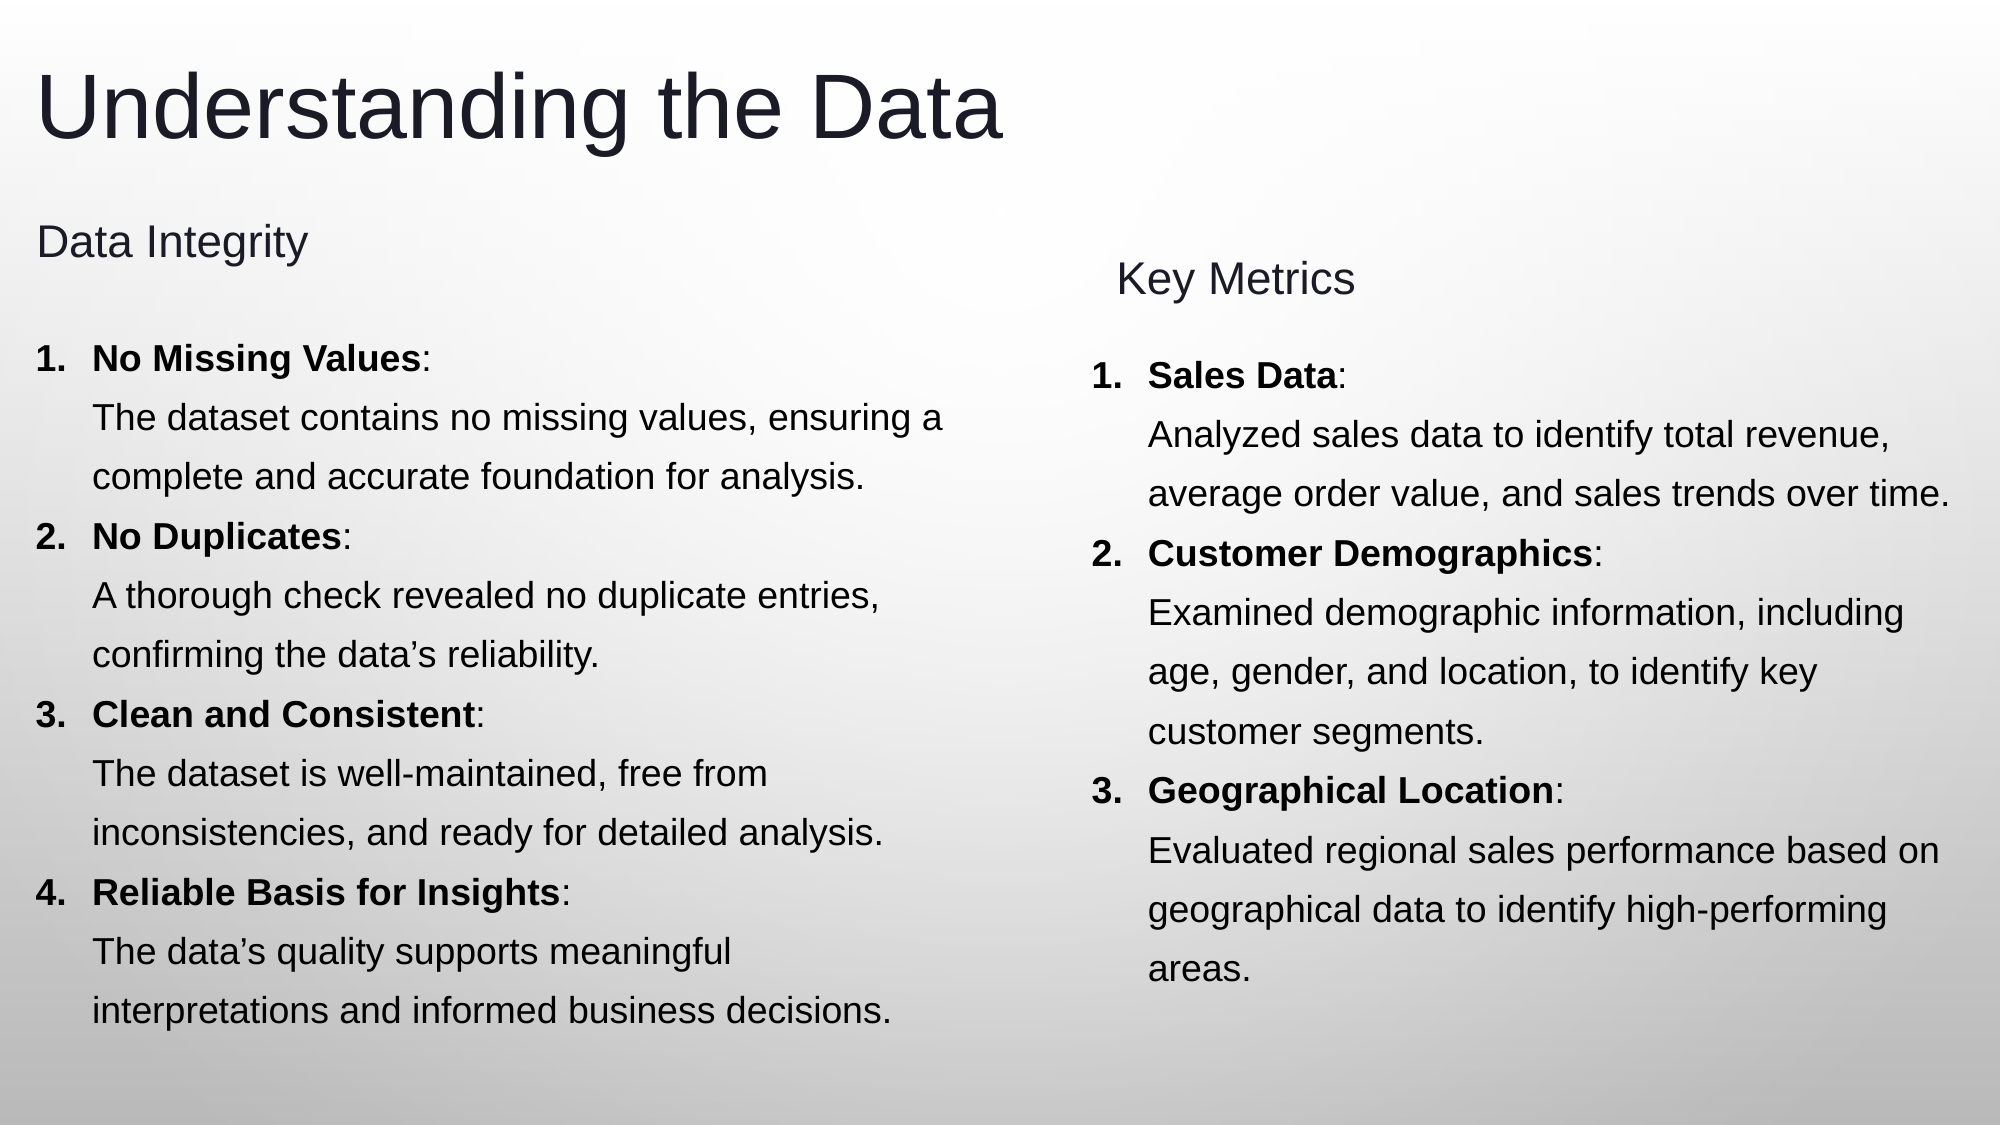

Understanding the Data
Data Integrity
Key Metrics
No Missing Values:
The dataset contains no missing values, ensuring a complete and accurate foundation for analysis.
No Duplicates:
A thorough check revealed no duplicate entries, confirming the data’s reliability.
Clean and Consistent:
The dataset is well-maintained, free from inconsistencies, and ready for detailed analysis.
Reliable Basis for Insights:
The data’s quality supports meaningful interpretations and informed business decisions.
Sales Data:
Analyzed sales data to identify total revenue, average order value, and sales trends over time.
Customer Demographics:
Examined demographic information, including age, gender, and location, to identify key customer segments.
Geographical Location:
Evaluated regional sales performance based on geographical data to identify high-performing areas.